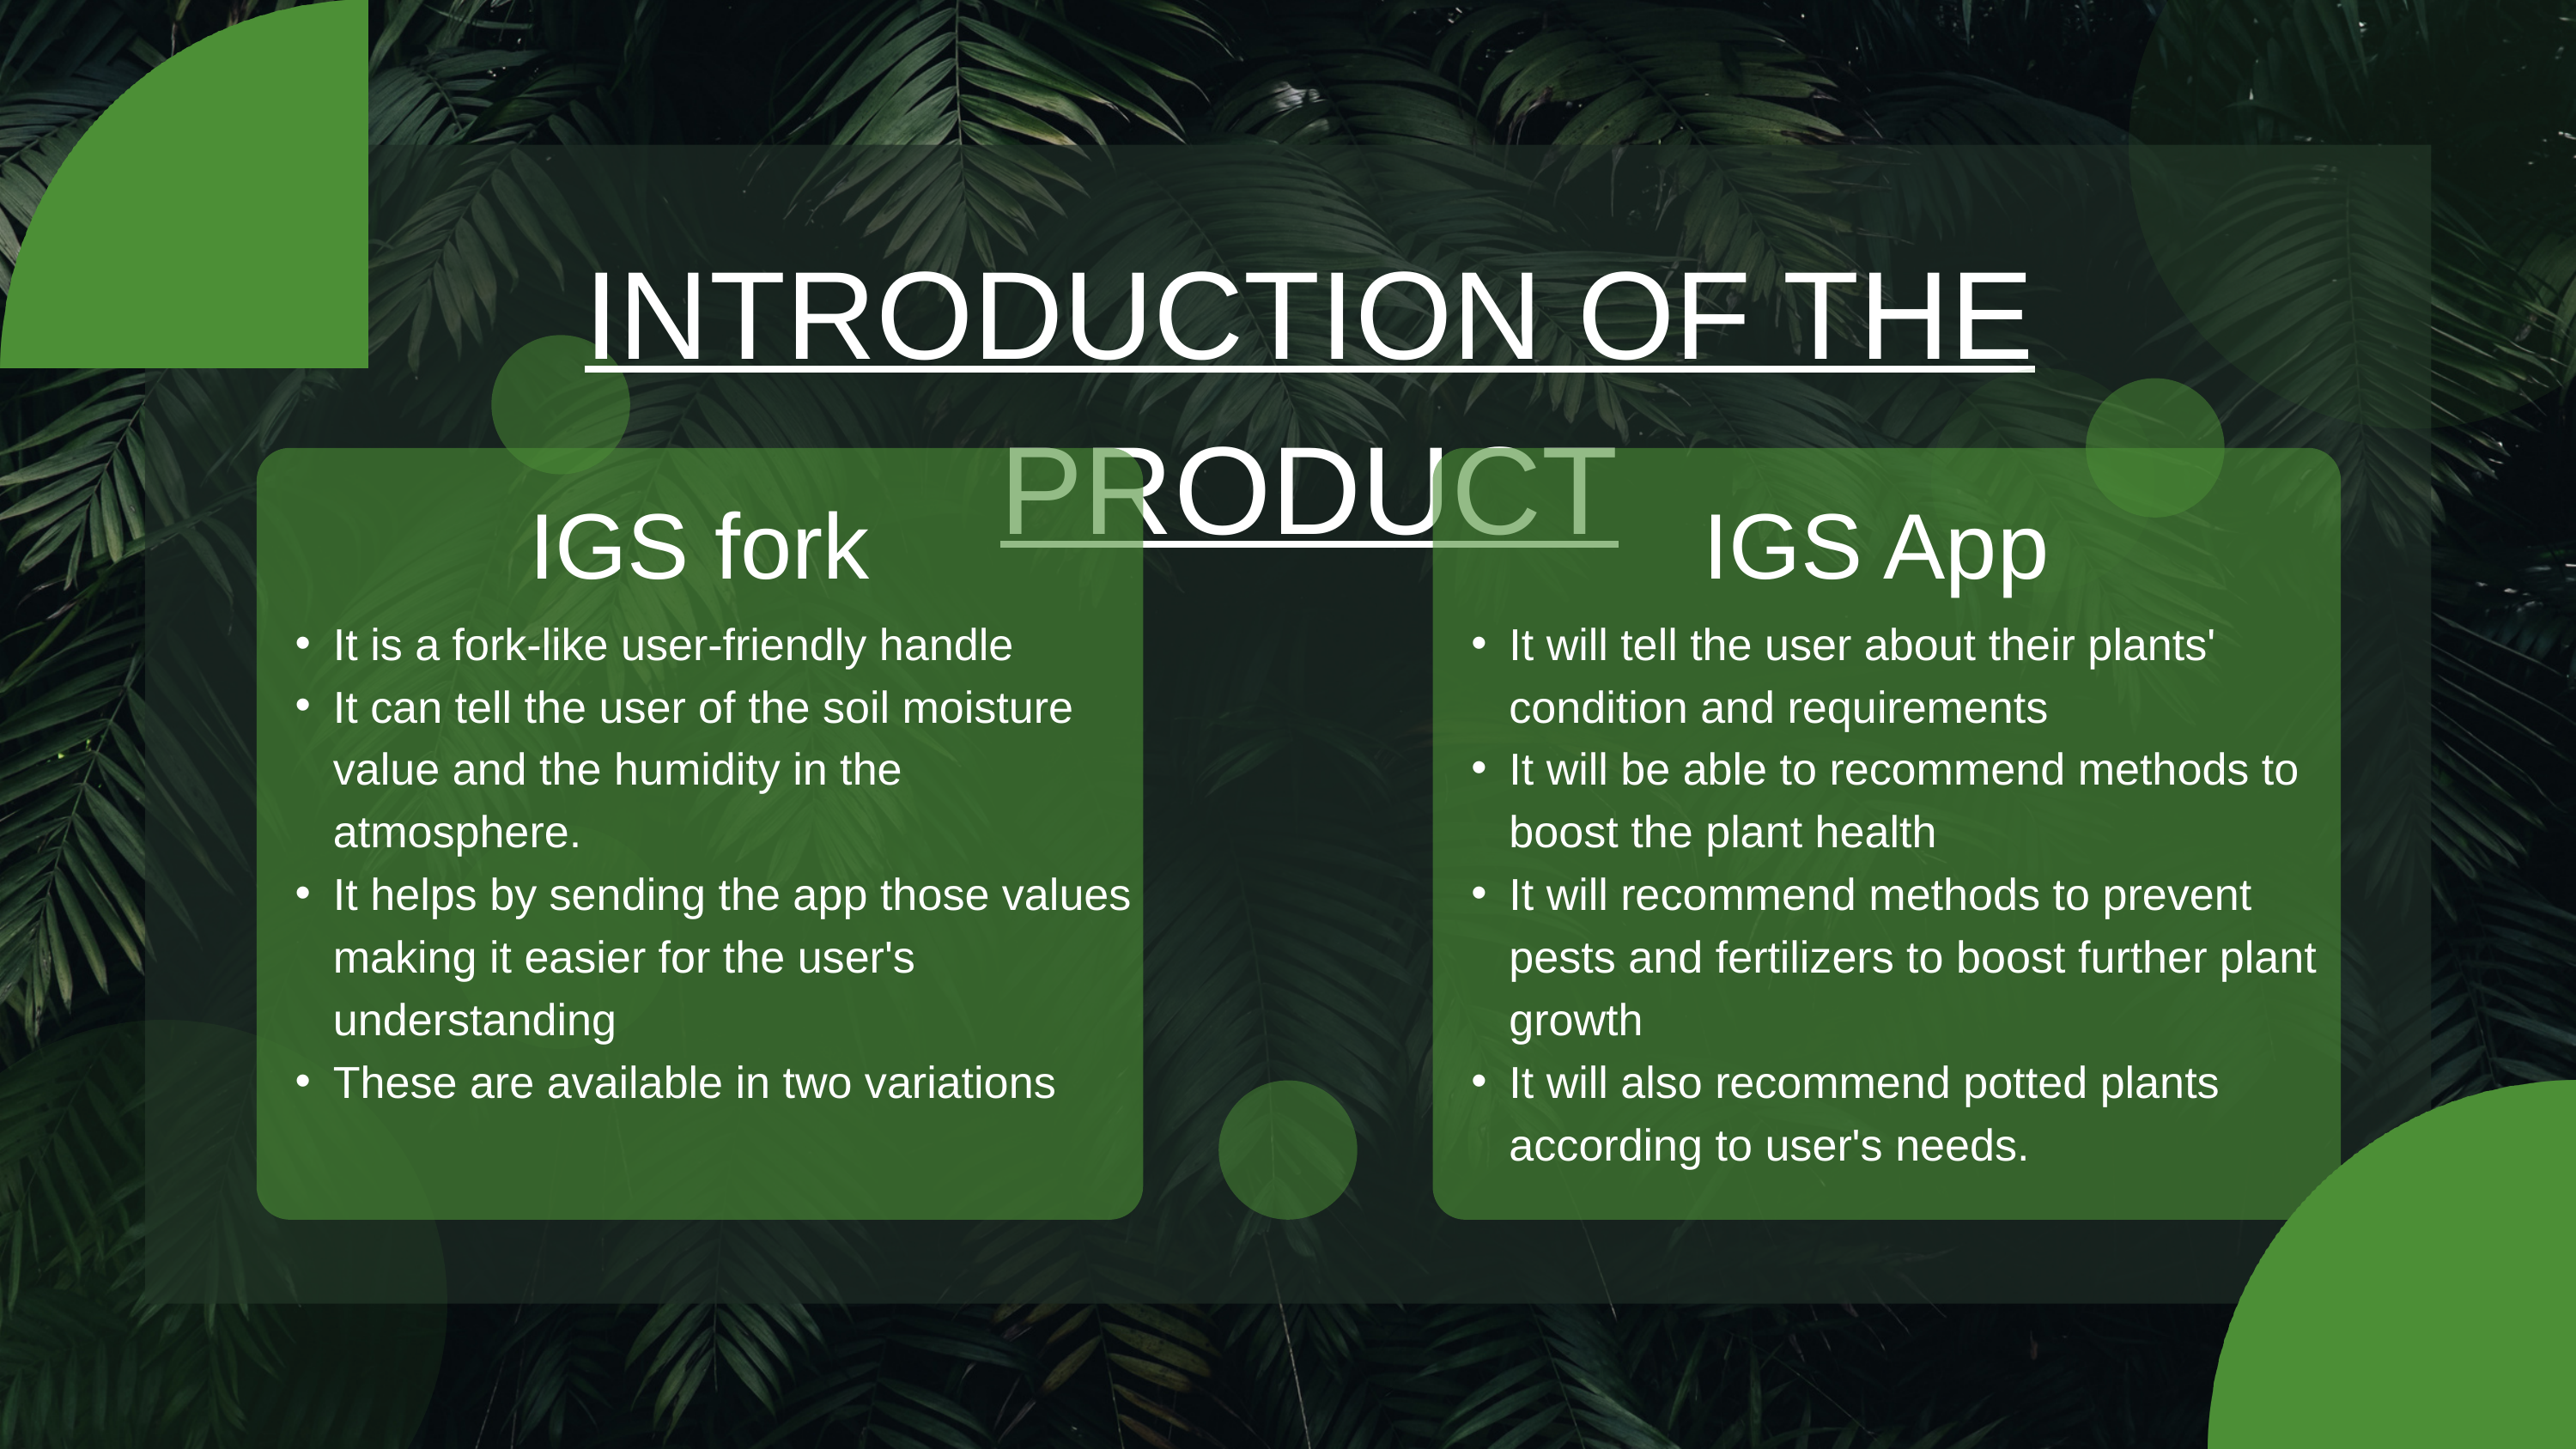

INTRODUCTION OF THE PRODUCT

IGS fork
IGS App
It is a fork-like user-friendly handle
It can tell the user of the soil moisture value and the humidity in the atmosphere.
It helps by sending the app those values making it easier for the user's understanding
These are available in two variations
It will tell the user about their plants' condition and requirements
It will be able to recommend methods to boost the plant health
It will recommend methods to prevent pests and fertilizers to boost further plant growth
It will also recommend potted plants according to user's needs.